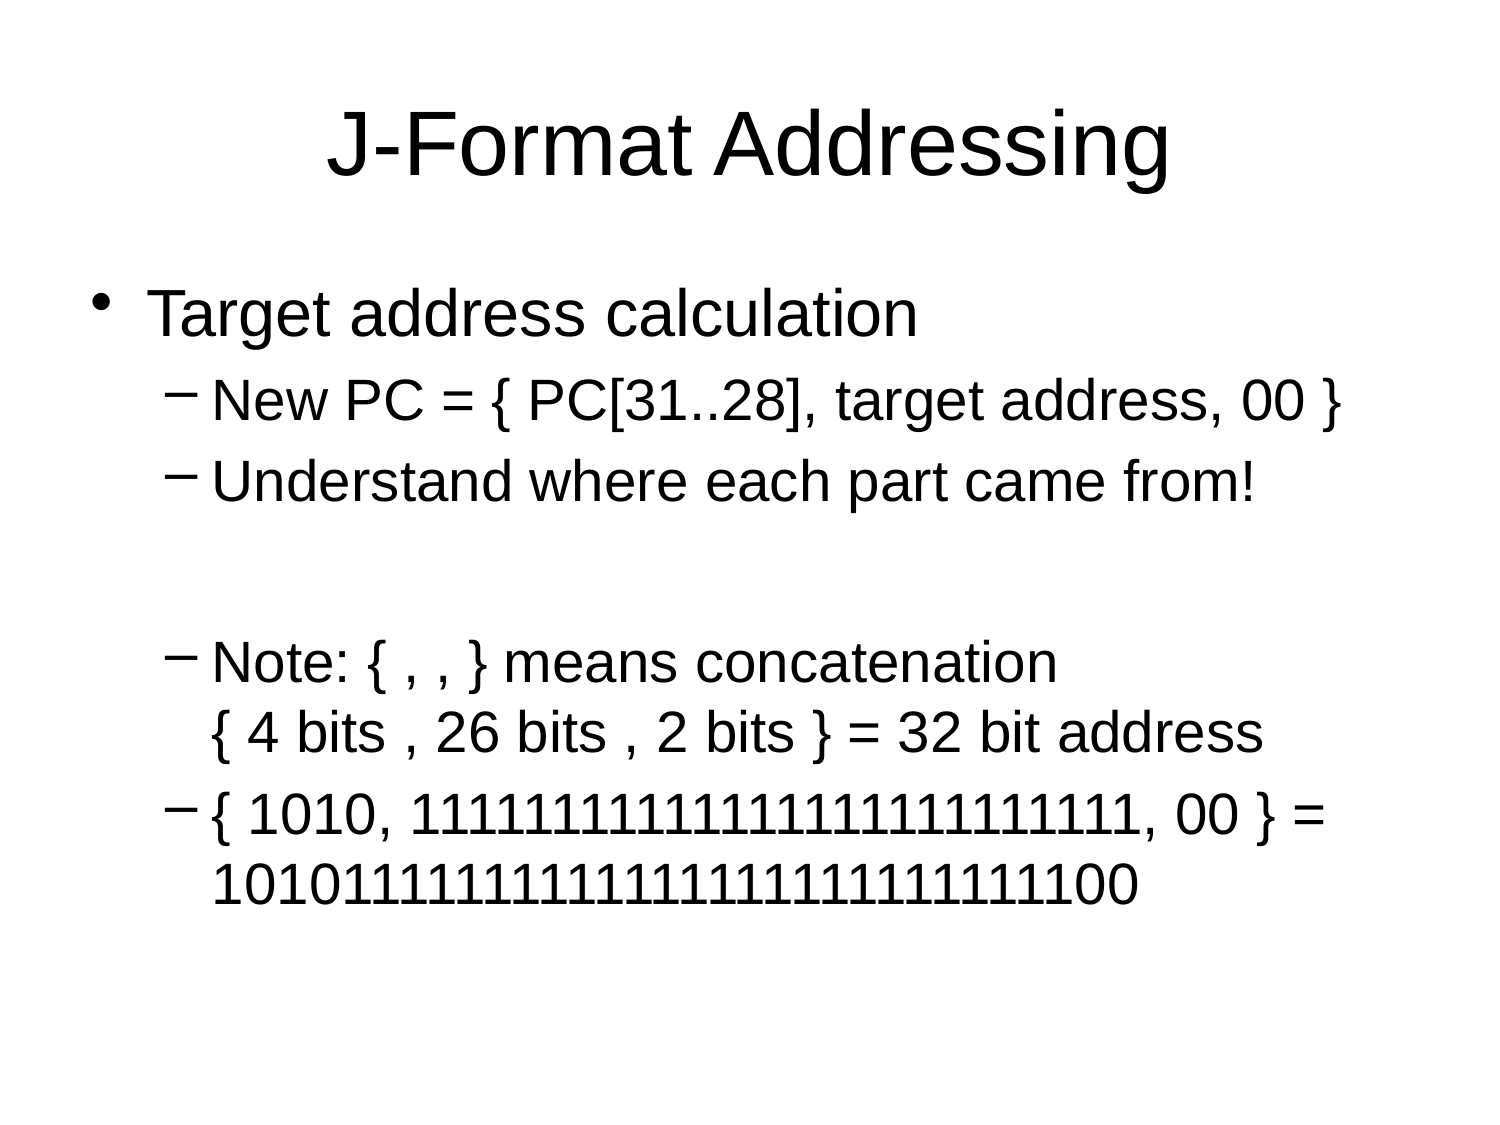

# J-Format Addressing
Target address calculation
New PC = { PC[31..28], target address, 00 }
Understand where each part came from!

Note: { , , } means concatenation
{ 4 bits , 26 bits , 2 bits } = 32 bit address
{ 1010, 11111111111111111111111111, 00 } = 10101111111111111111111111111100